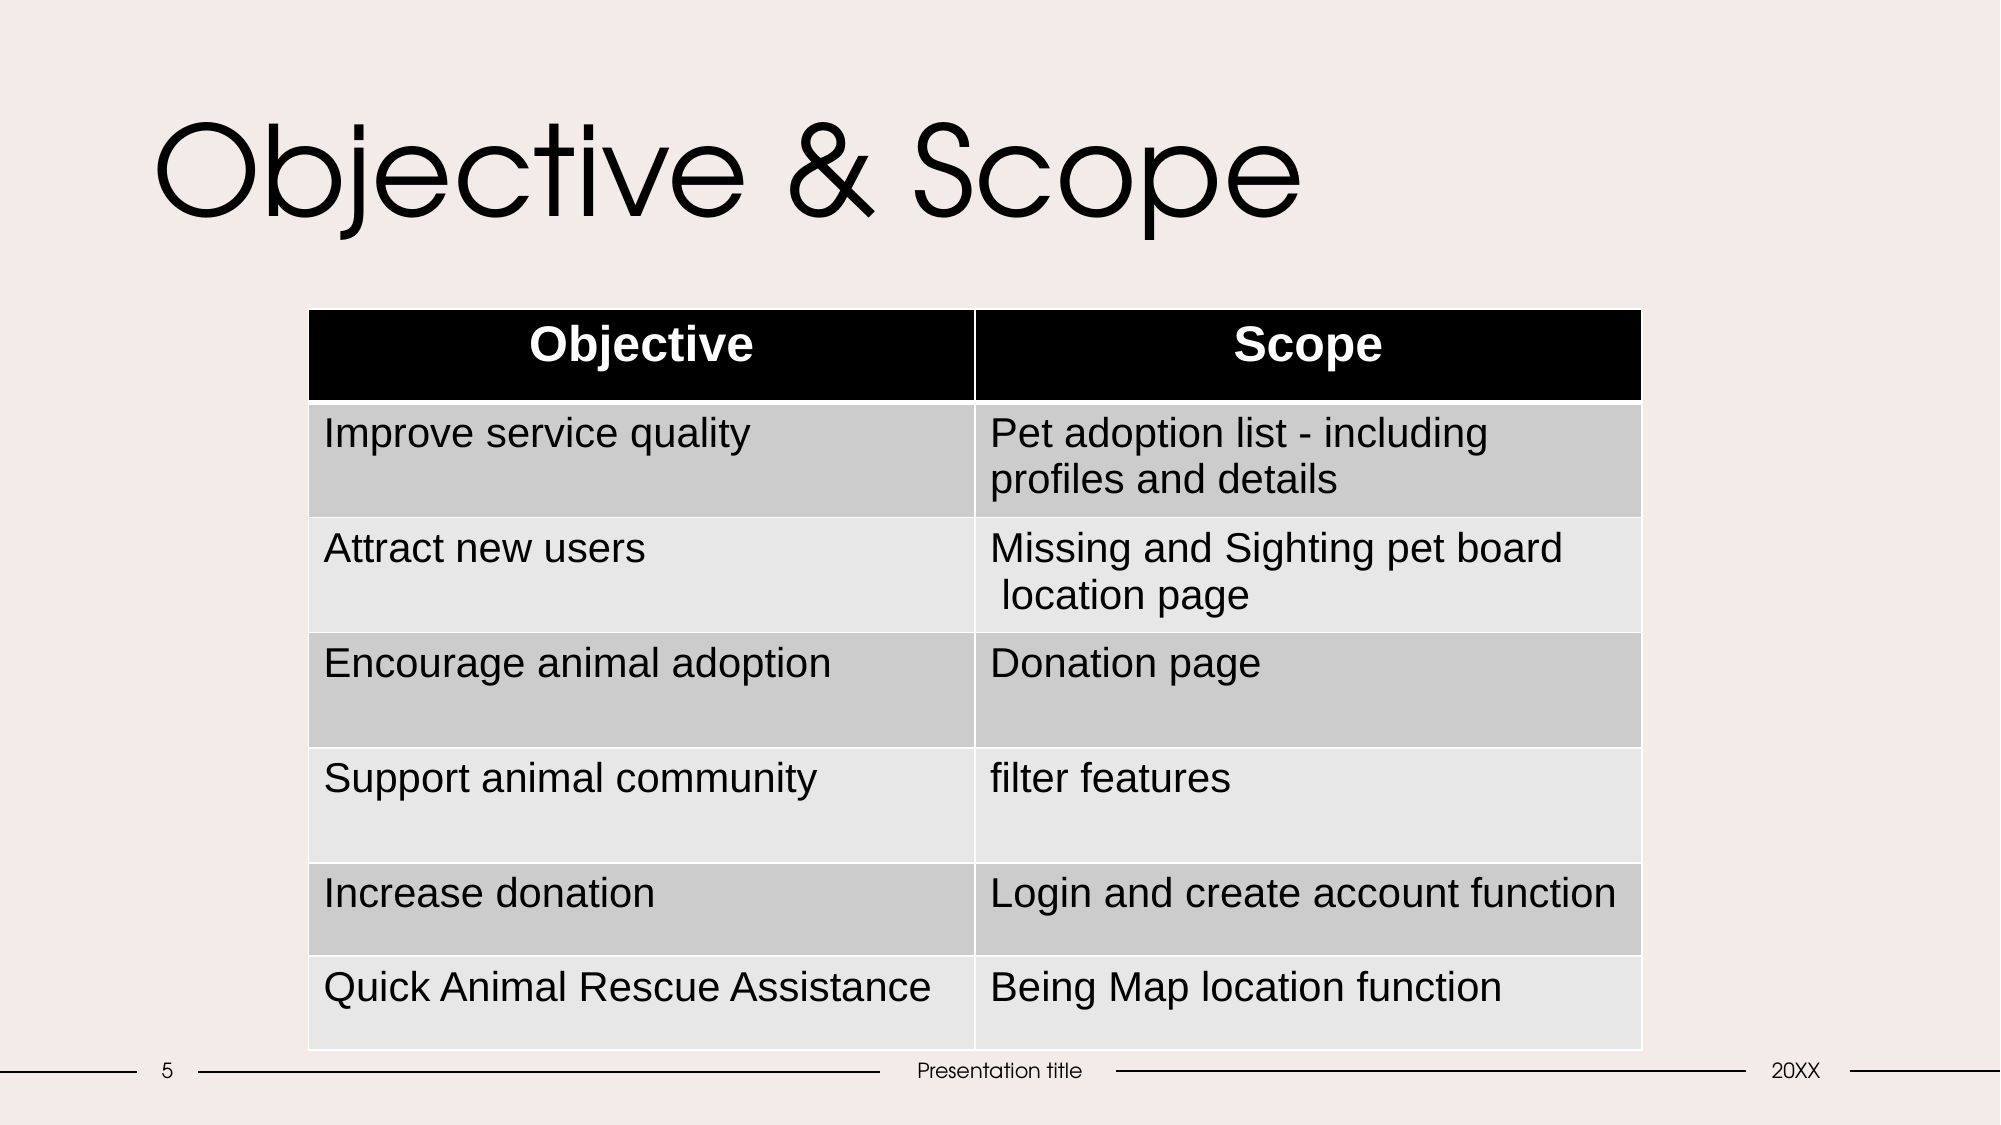

# Objective & Scope

| Objective | Scope |
| --- | --- |
| Improve service quality | Pet adoption list - including profiles and details |
| Attract new users | Missing and Sighting pet board location page |
| Encourage animal adoption | Donation page |
| Support animal community | filter features |
| Increase donation | Login and create account function |
| Quick Animal Rescue Assistance | Being Map location function |
5
Presentation title
20XX